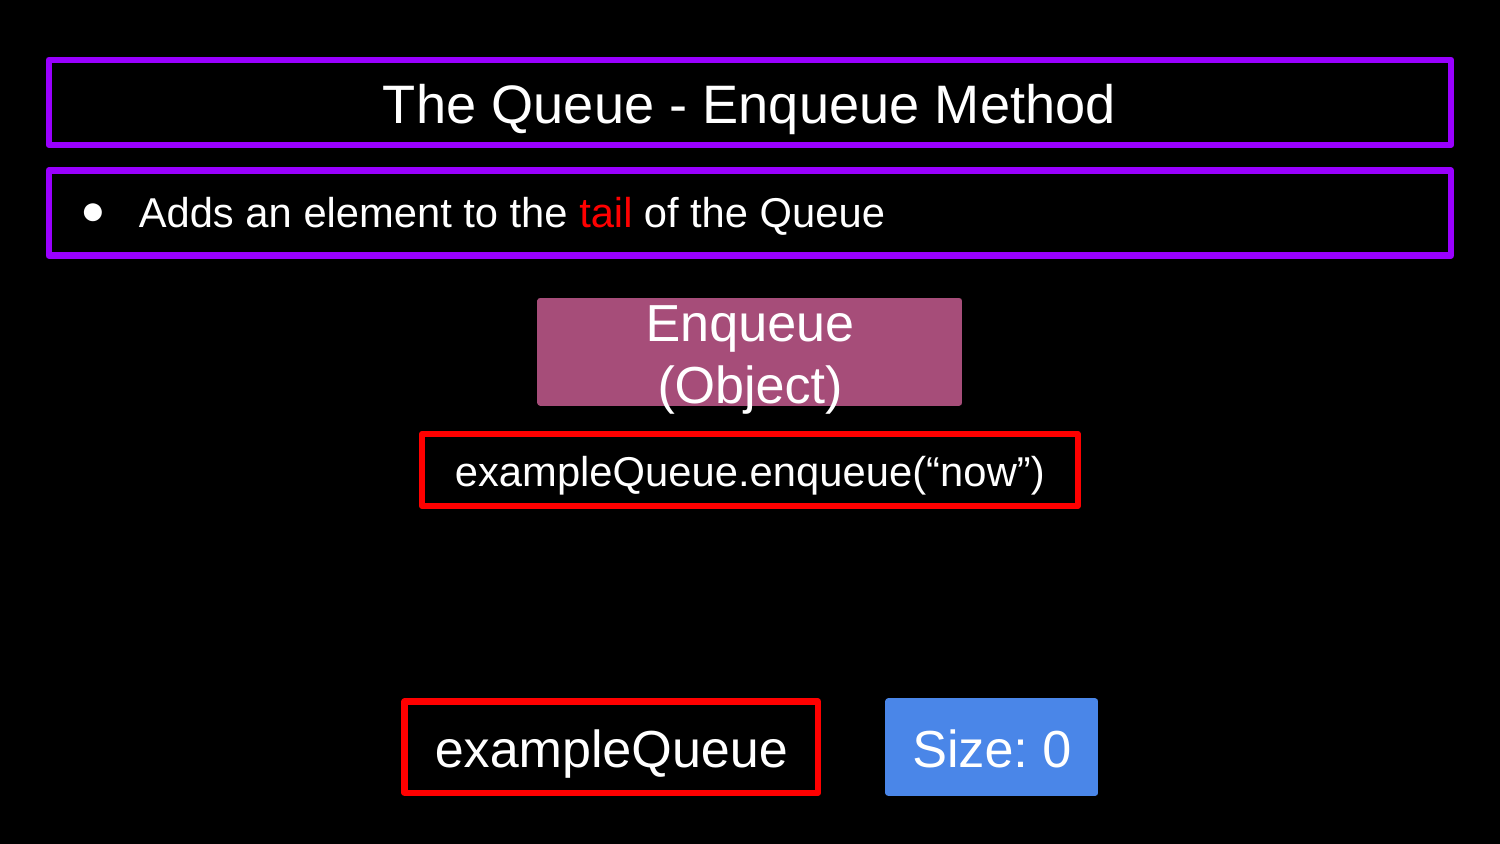

# The Queue - Enqueue Method
Adds an element to the tail of the Queue
Enqueue (Object)
exampleQueue.enqueue(“now”)
exampleQueue
Size: 0